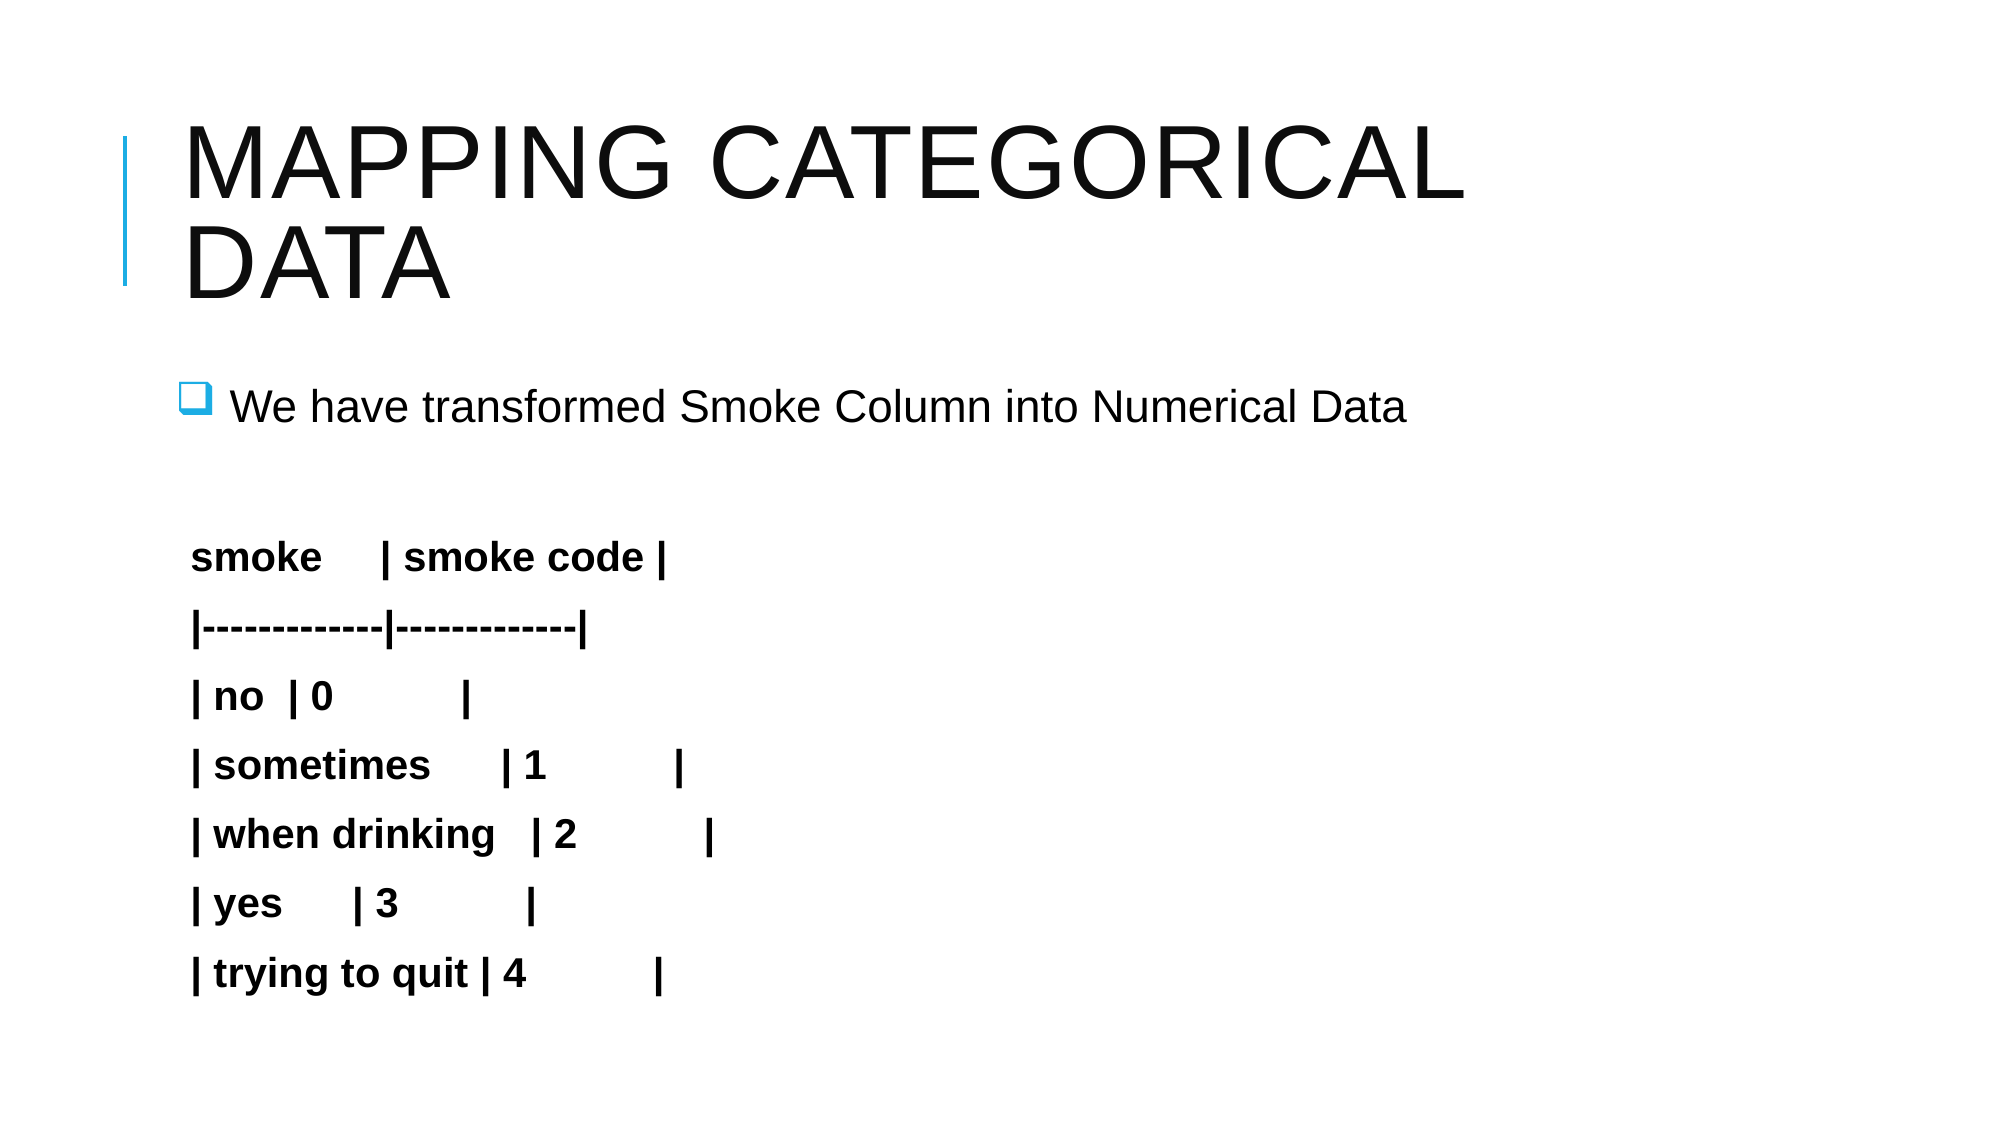

# Mapping Categorical Data
 We have transformed Smoke Column into Numerical Data

smoke     | smoke code |
|-------------|-------------|
| no  | 0           |
| sometimes      | 1           |
| when drinking   | 2           |
| yes      | 3           |
| trying to quit | 4           |